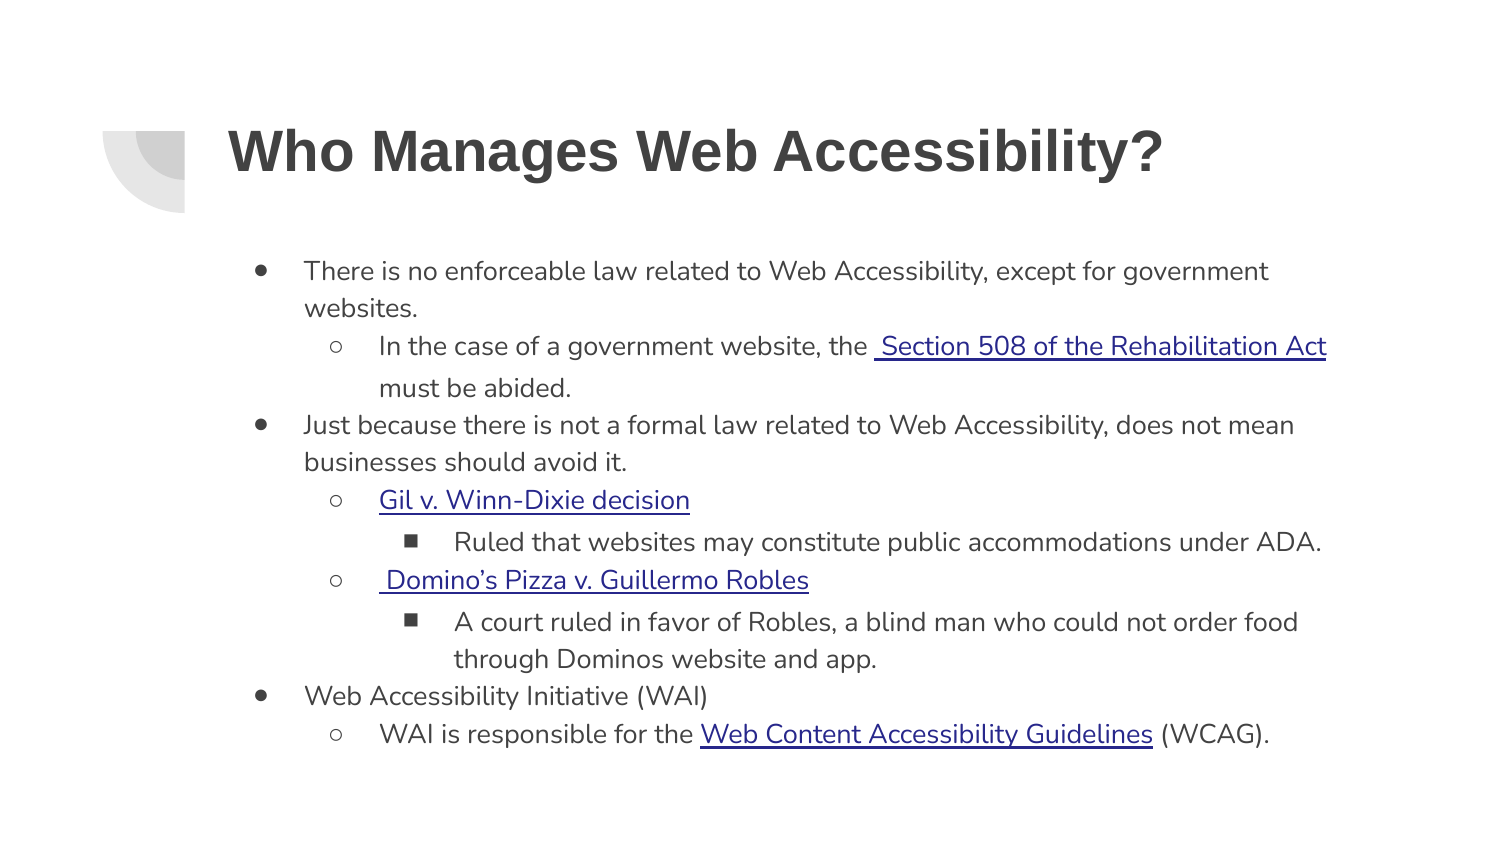

# Who Manages Web Accessibility?
There is no enforceable law related to Web Accessibility, except for government websites.
In the case of a government website, the  Section 508 of the Rehabilitation Act must be abided.
Just because there is not a formal law related to Web Accessibility, does not mean businesses should avoid it.
Gil v. Winn-Dixie decision
Ruled that websites may constitute public accommodations under ADA.
 Domino’s Pizza v. Guillermo Robles
A court ruled in favor of Robles, a blind man who could not order food through Dominos website and app.
Web Accessibility Initiative (WAI)
WAI is responsible for the Web Content Accessibility Guidelines (WCAG).